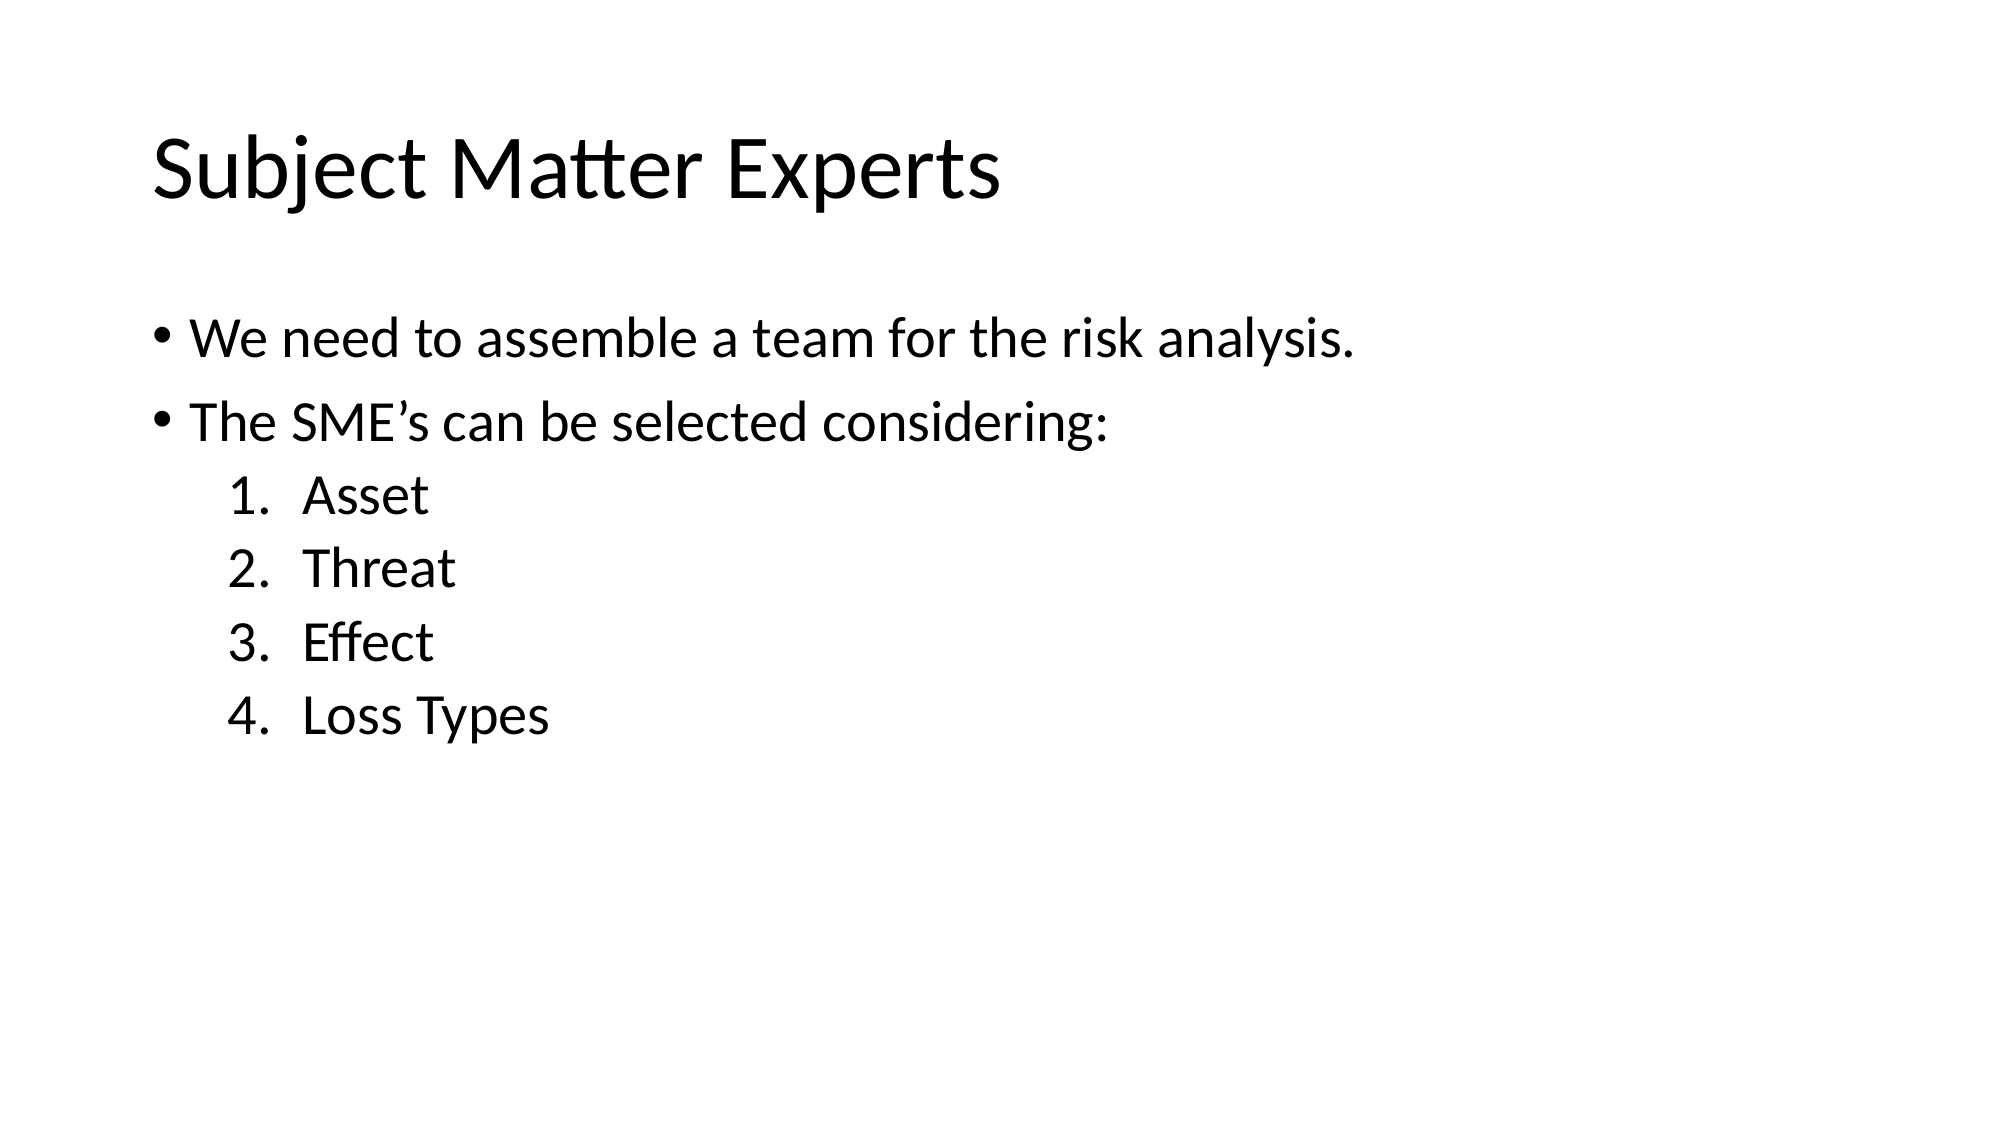

# Subject Matter Experts
We need to assemble a team for the risk analysis.
The SME’s can be selected considering:
Asset
Threat
Effect
Loss Types